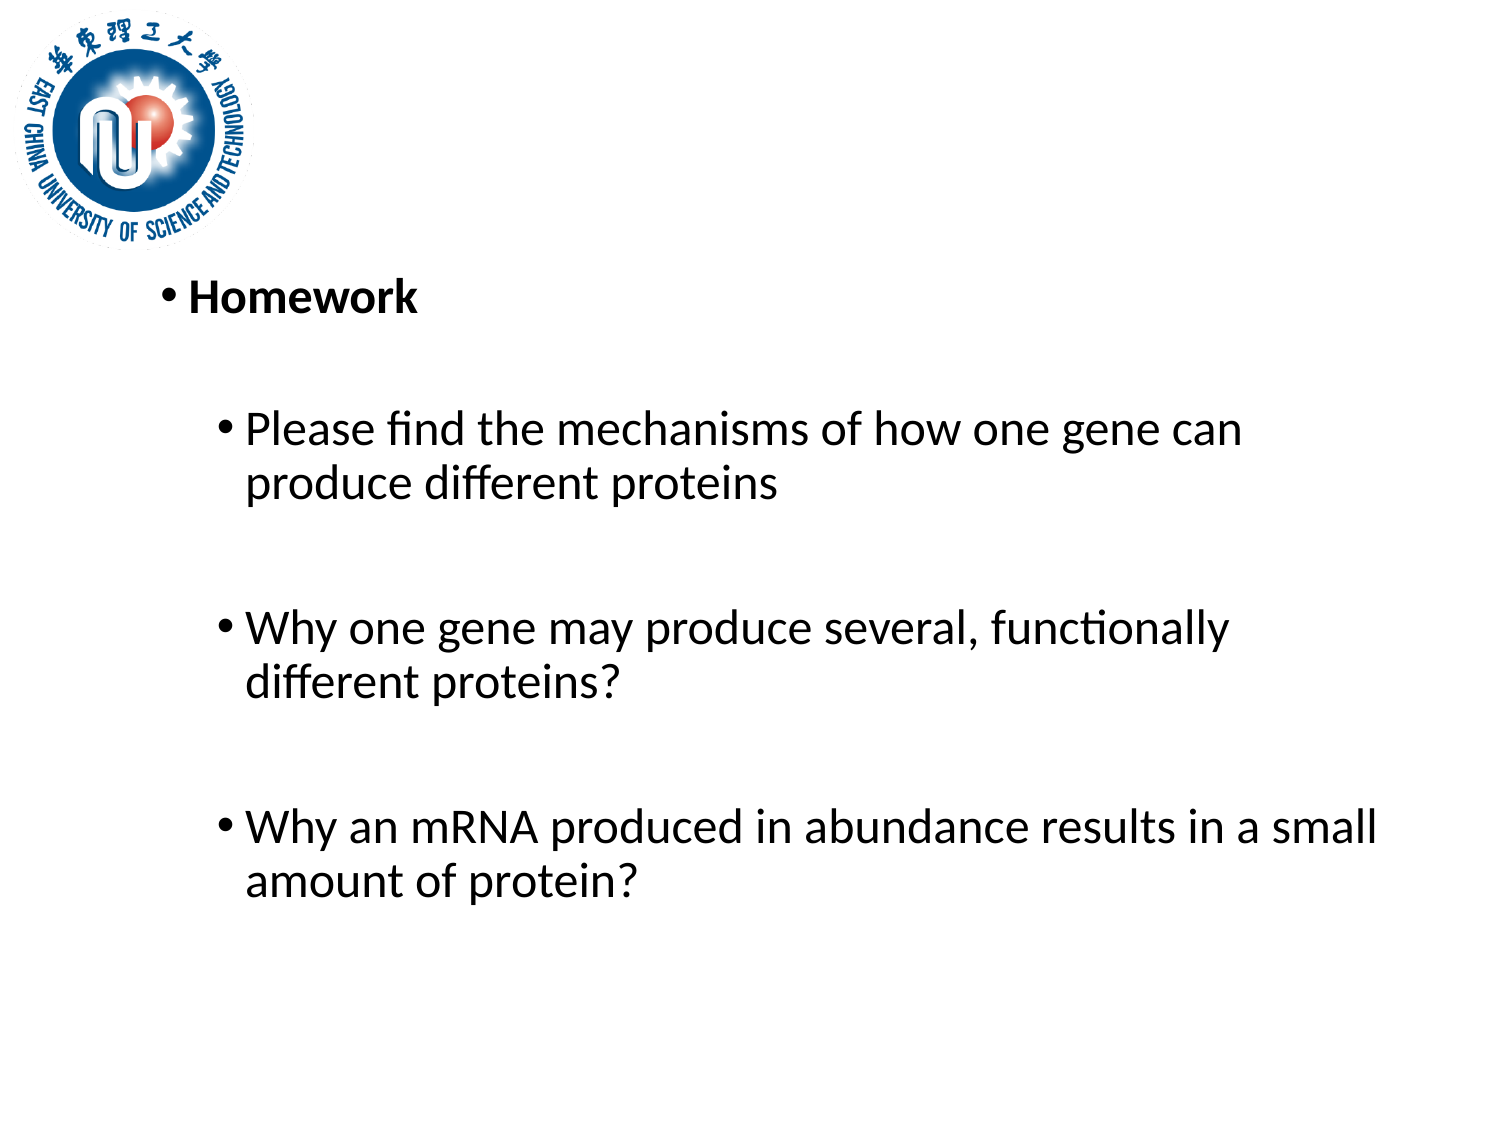

Homework

Please find the mechanisms of how one gene can produce different proteins

Why one gene may produce several, functionally different proteins?

Why an mRNA produced in abundance results in a small amount of protein?